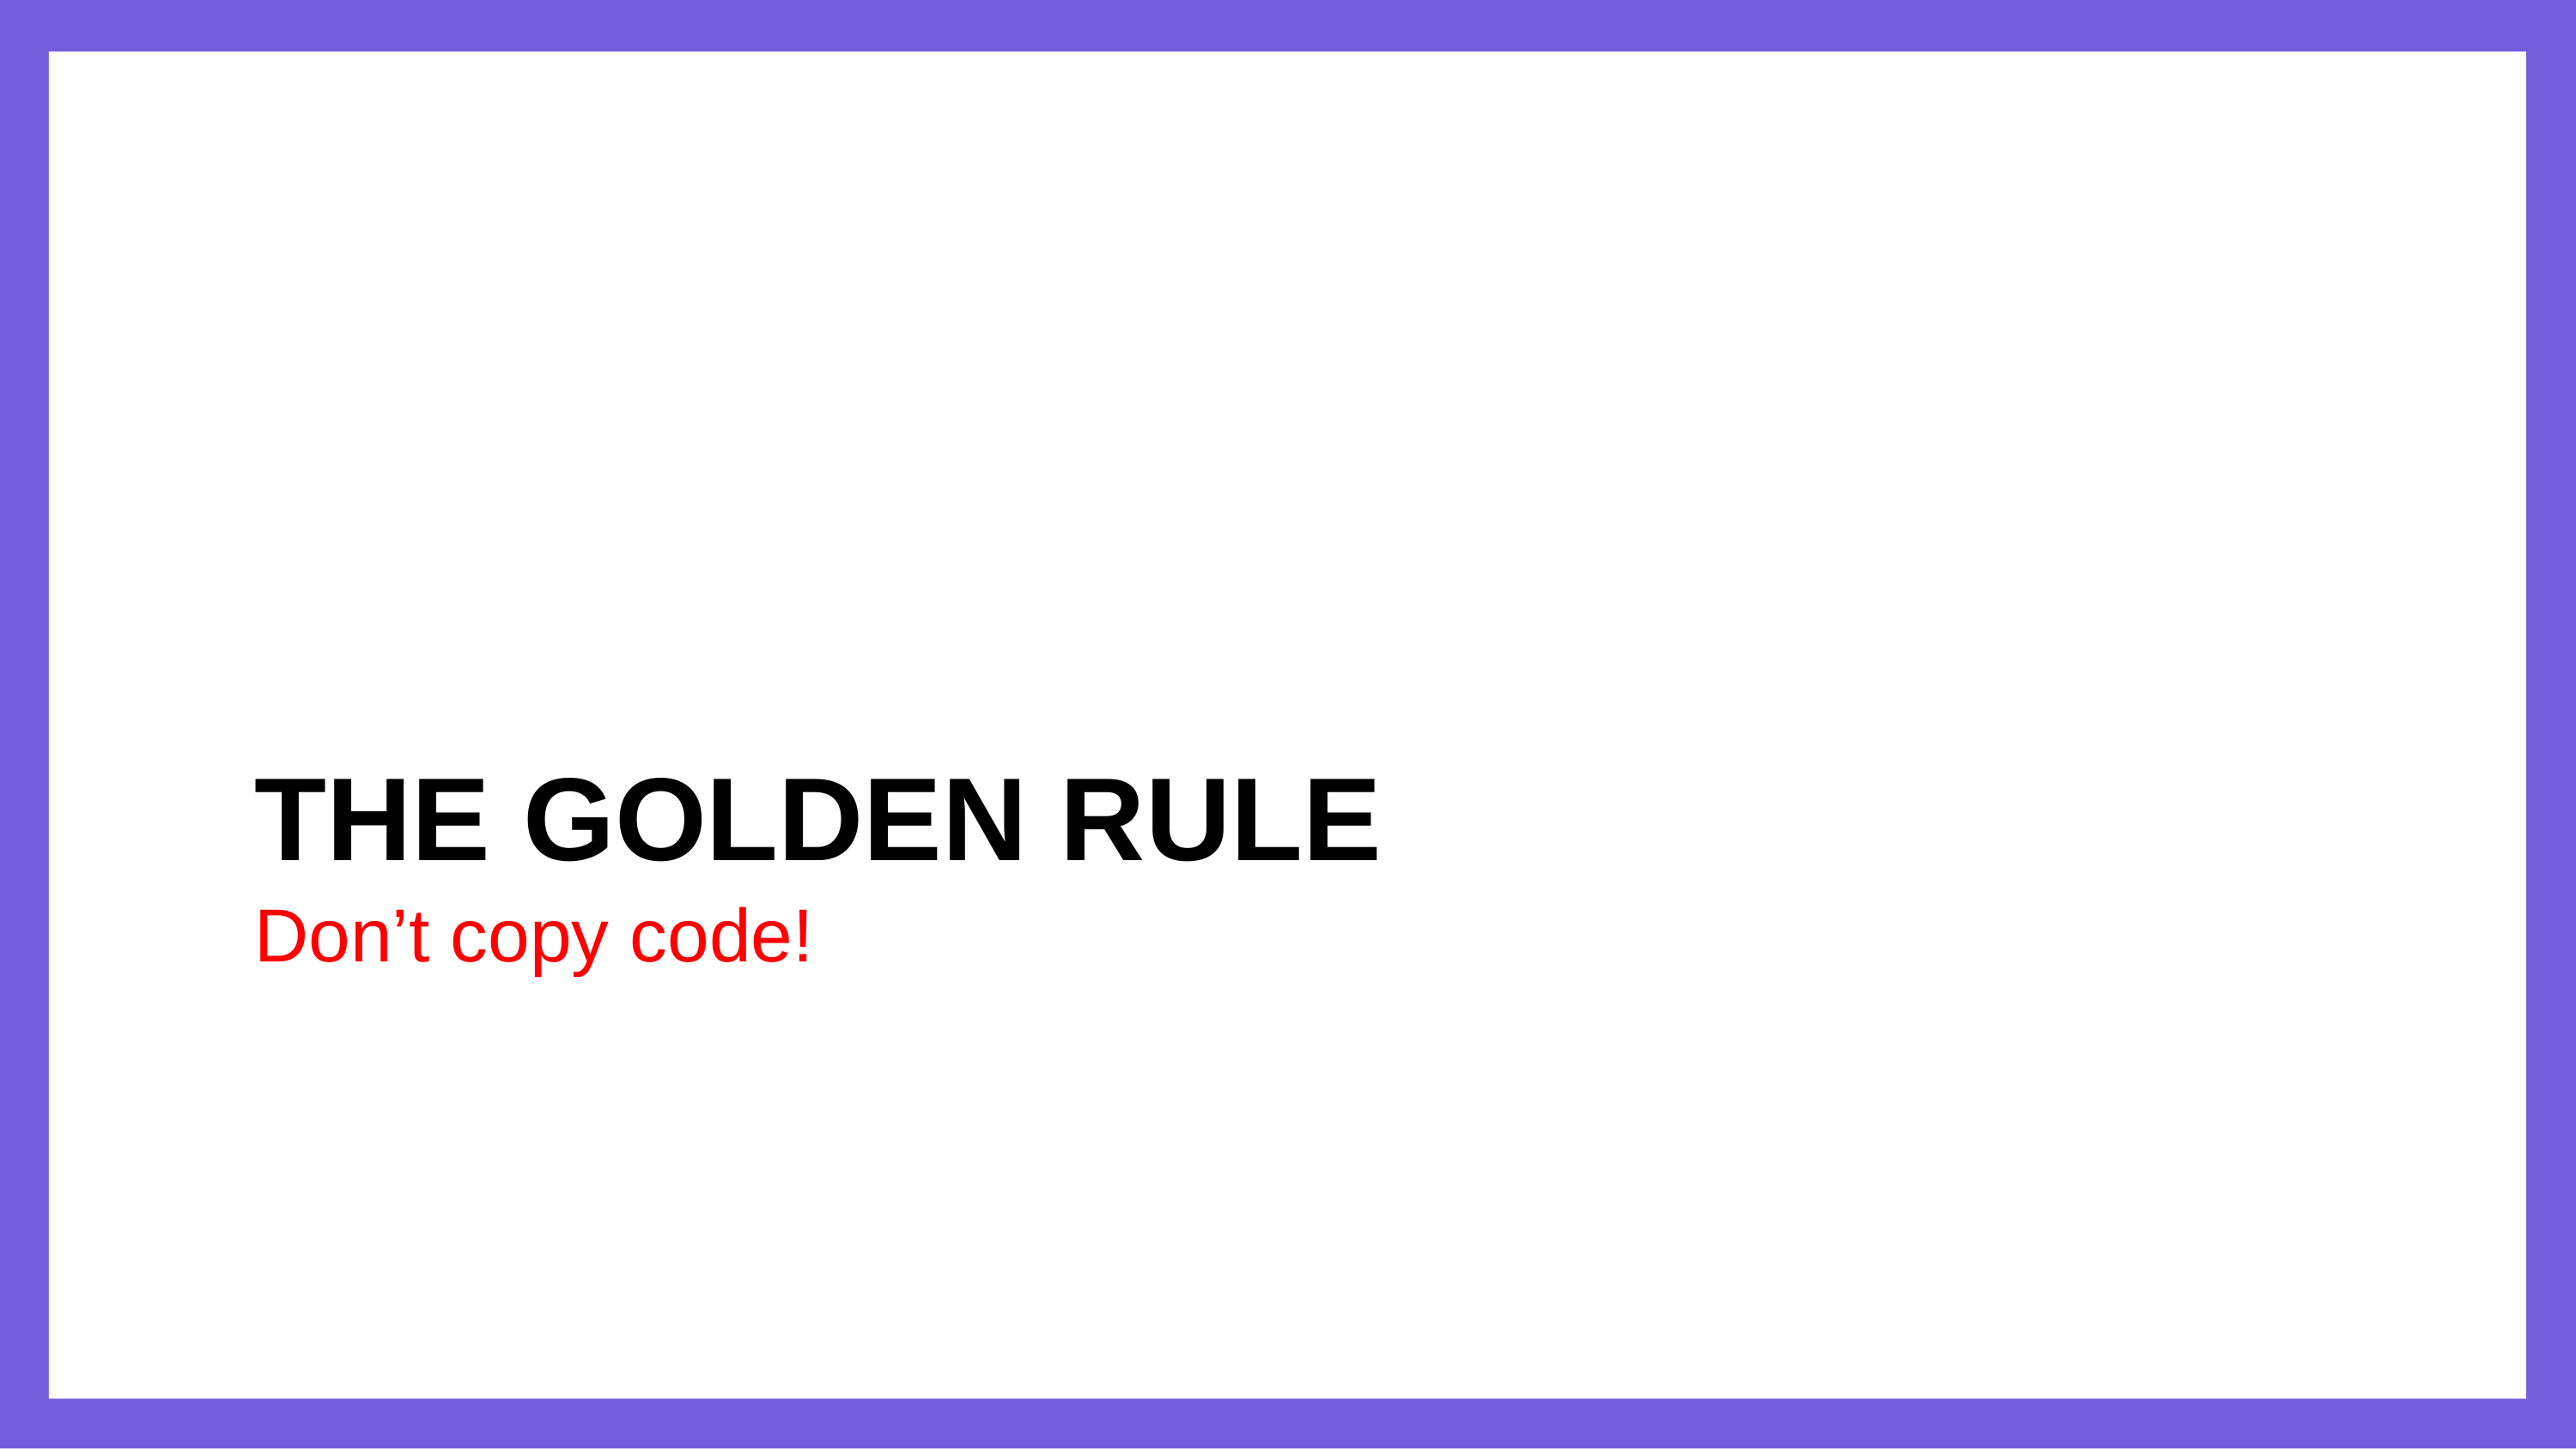

# The golden rule
Don’t copy code!